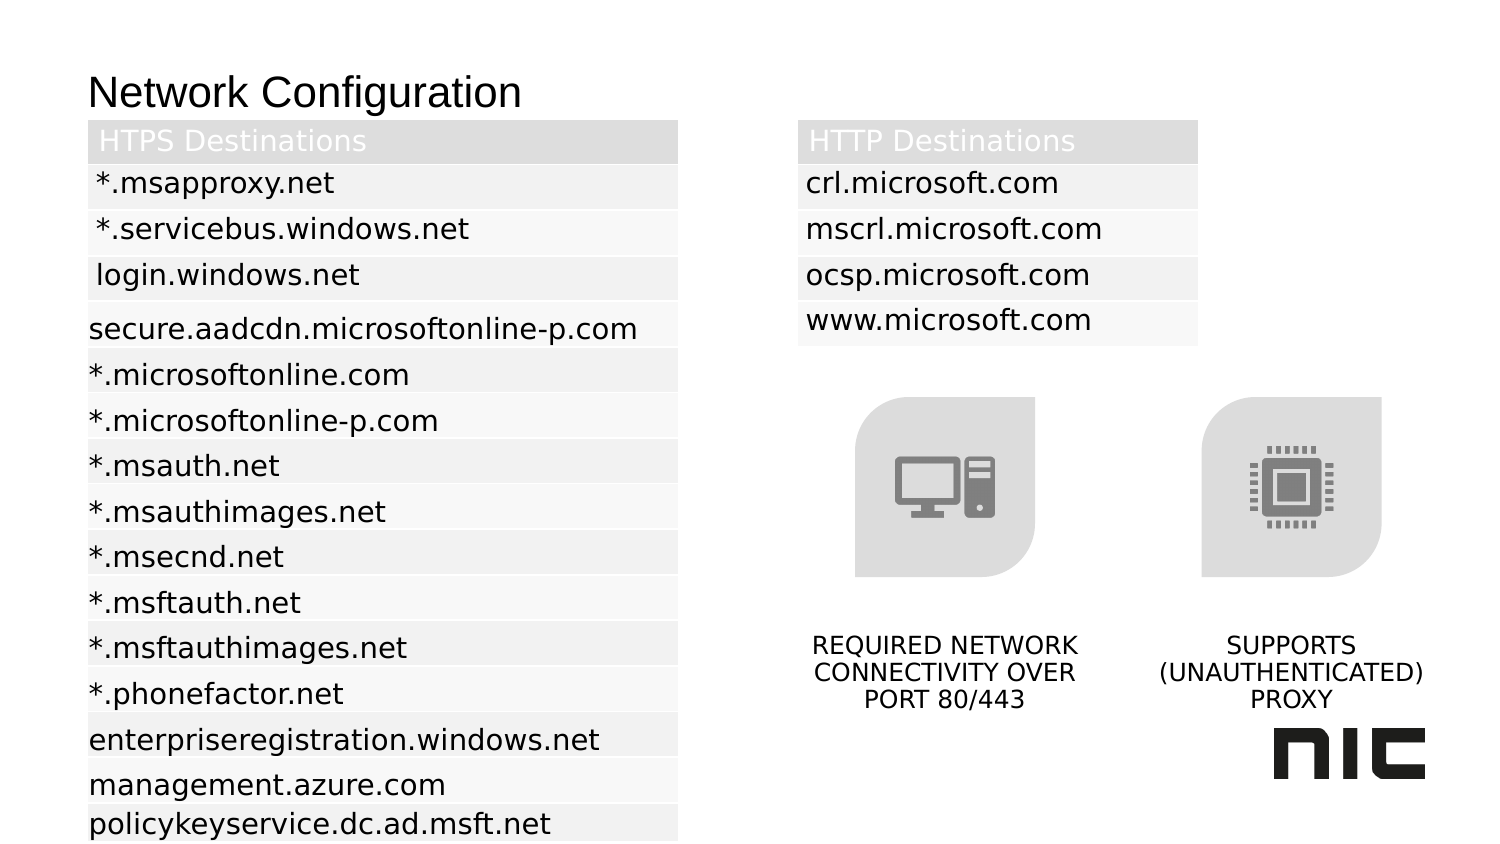

# Network Configuration
| HTPS Destinations |
| --- |
| \*.msapproxy.net |
| \*.servicebus.windows.net |
| login.windows.net |
| secure.aadcdn.microsoftonline-p.com |
| \*.microsoftonline.com |
| \*.microsoftonline-p.com |
| \*.msauth.net |
| \*.msauthimages.net |
| \*.msecnd.net |
| \*.msftauth.net |
| \*.msftauthimages.net |
| \*.phonefactor.net |
| enterpriseregistration.windows.net |
| management.azure.com |
| policykeyservice.dc.ad.msft.net |
| HTTP Destinations |
| --- |
| crl.microsoft.com |
| mscrl.microsoft.com |
| ocsp.microsoft.com |
| www.microsoft.com |
Required Network Connectivity over port 80/443
Supports (unauthenticated) proxy